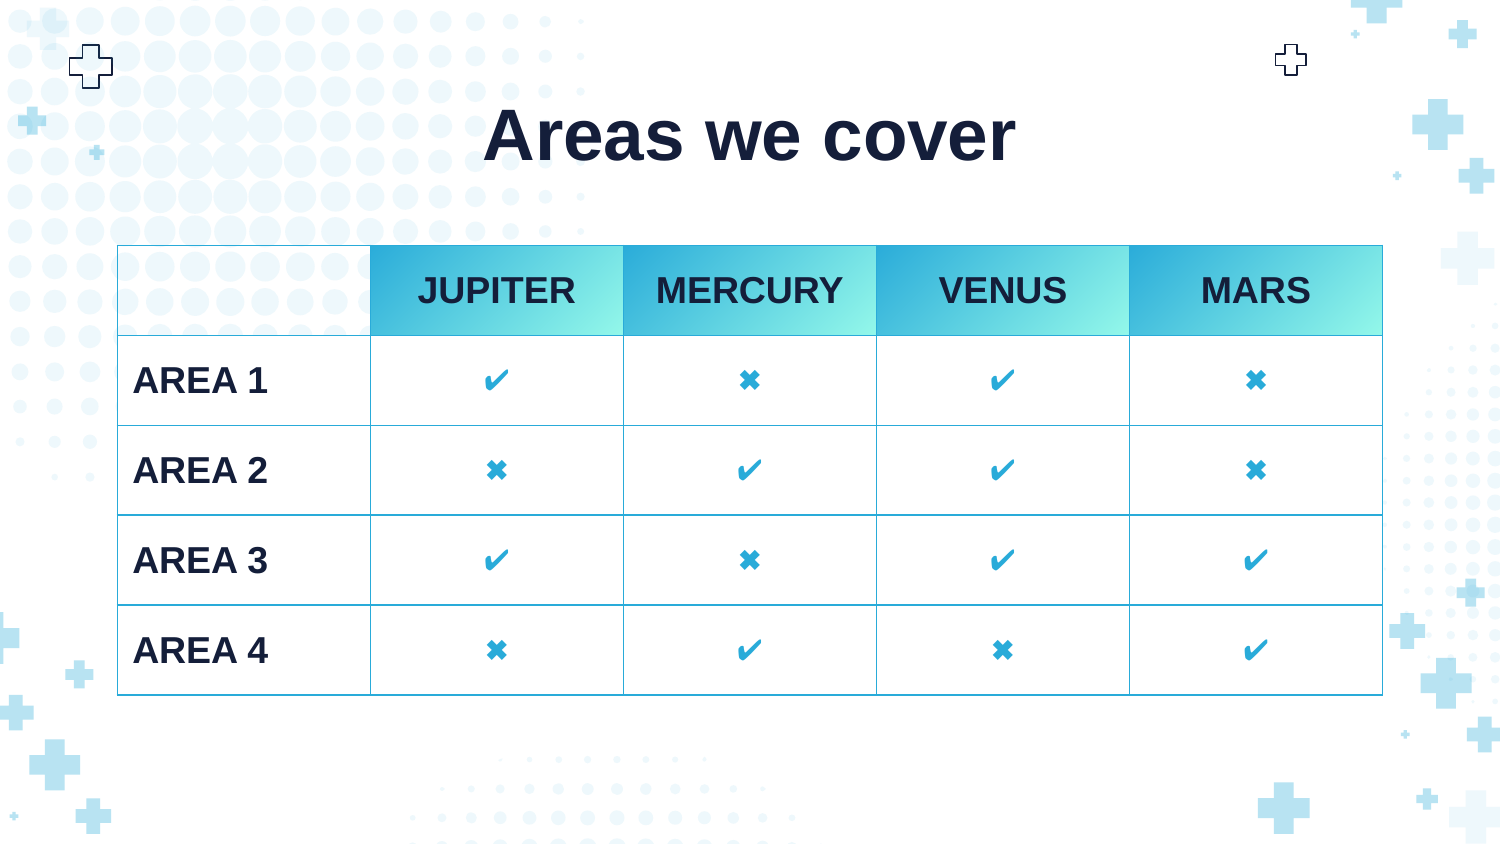

# Areas we cover
|  | JUPITER | MERCURY | VENUS | MARS |
| --- | --- | --- | --- | --- |
| AREA 1 | ✔ | ✖ | ✔ | ✖ |
| AREA 2 | ✖ | ✔ | ✔ | ✖ |
| AREA 3 | ✔ | ✖ | ✔ | ✔ |
| AREA 4 | ✖ | ✔ | ✖ | ✔ |